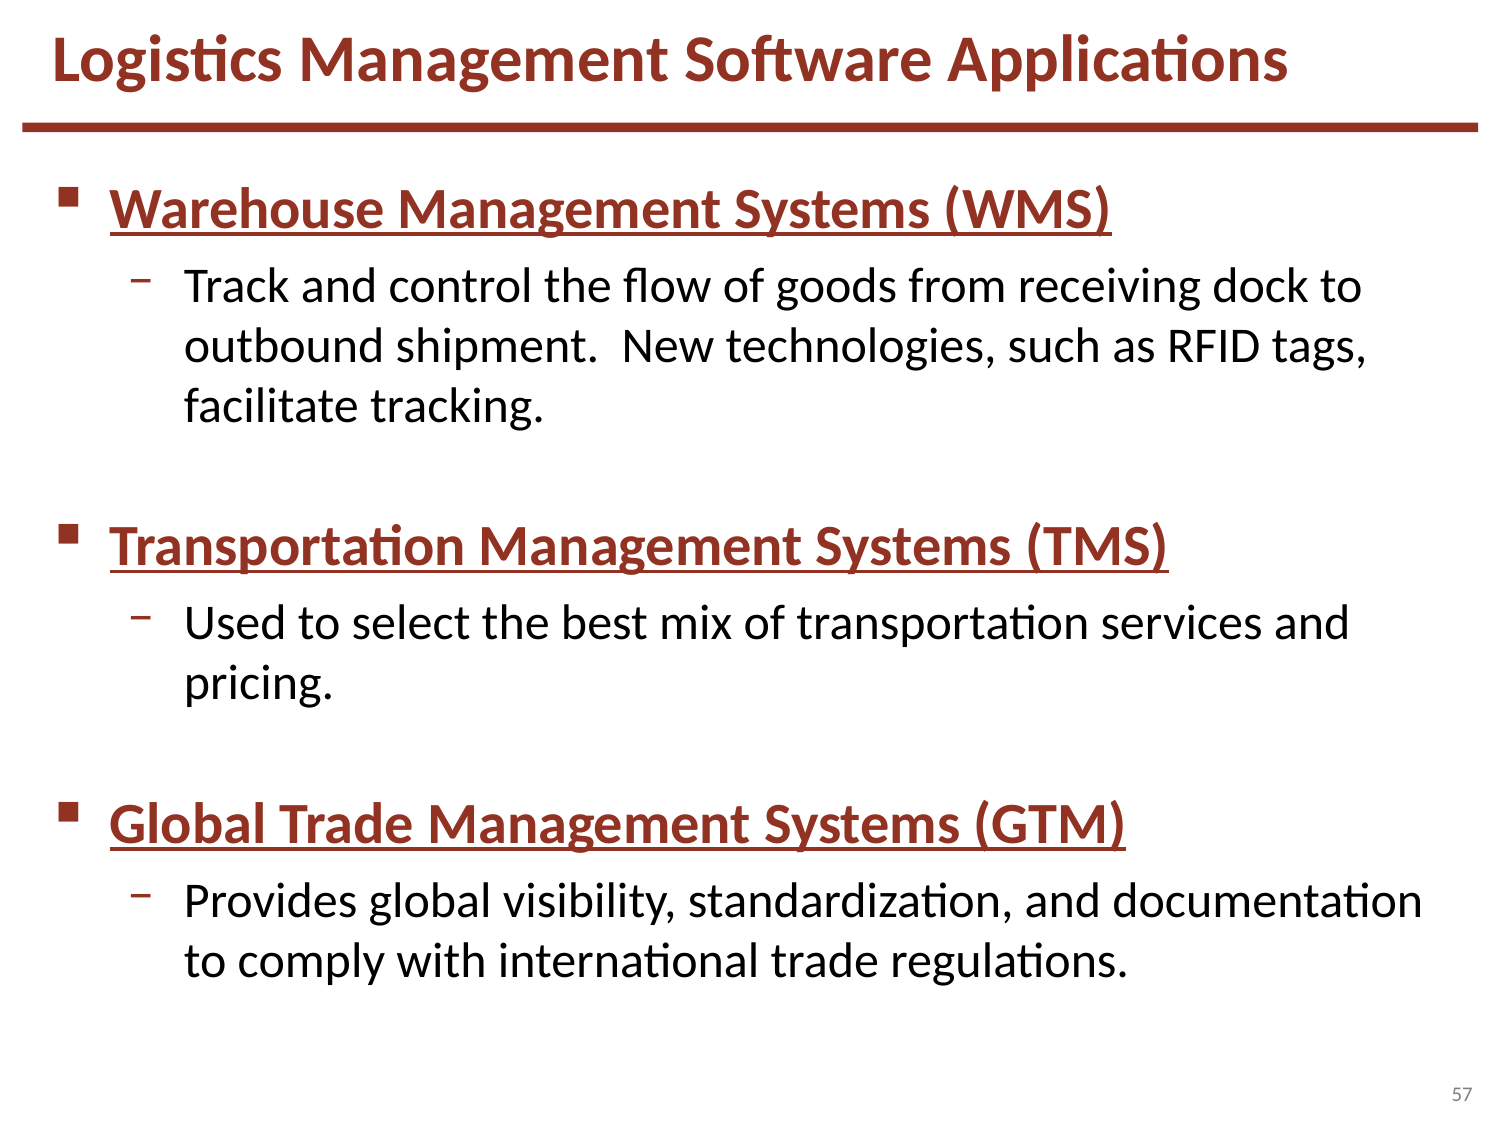

Logistics Management Software Applications
Warehouse Management Systems (WMS)
Track and control the flow of goods from receiving dock to outbound shipment.  New technologies, such as RFID tags, facilitate tracking.
Transportation Management Systems (TMS)
Used to select the best mix of transportation services and pricing.
Global Trade Management Systems (GTM)
Provides global visibility, standardization, and documentation to comply with international trade regulations.
57